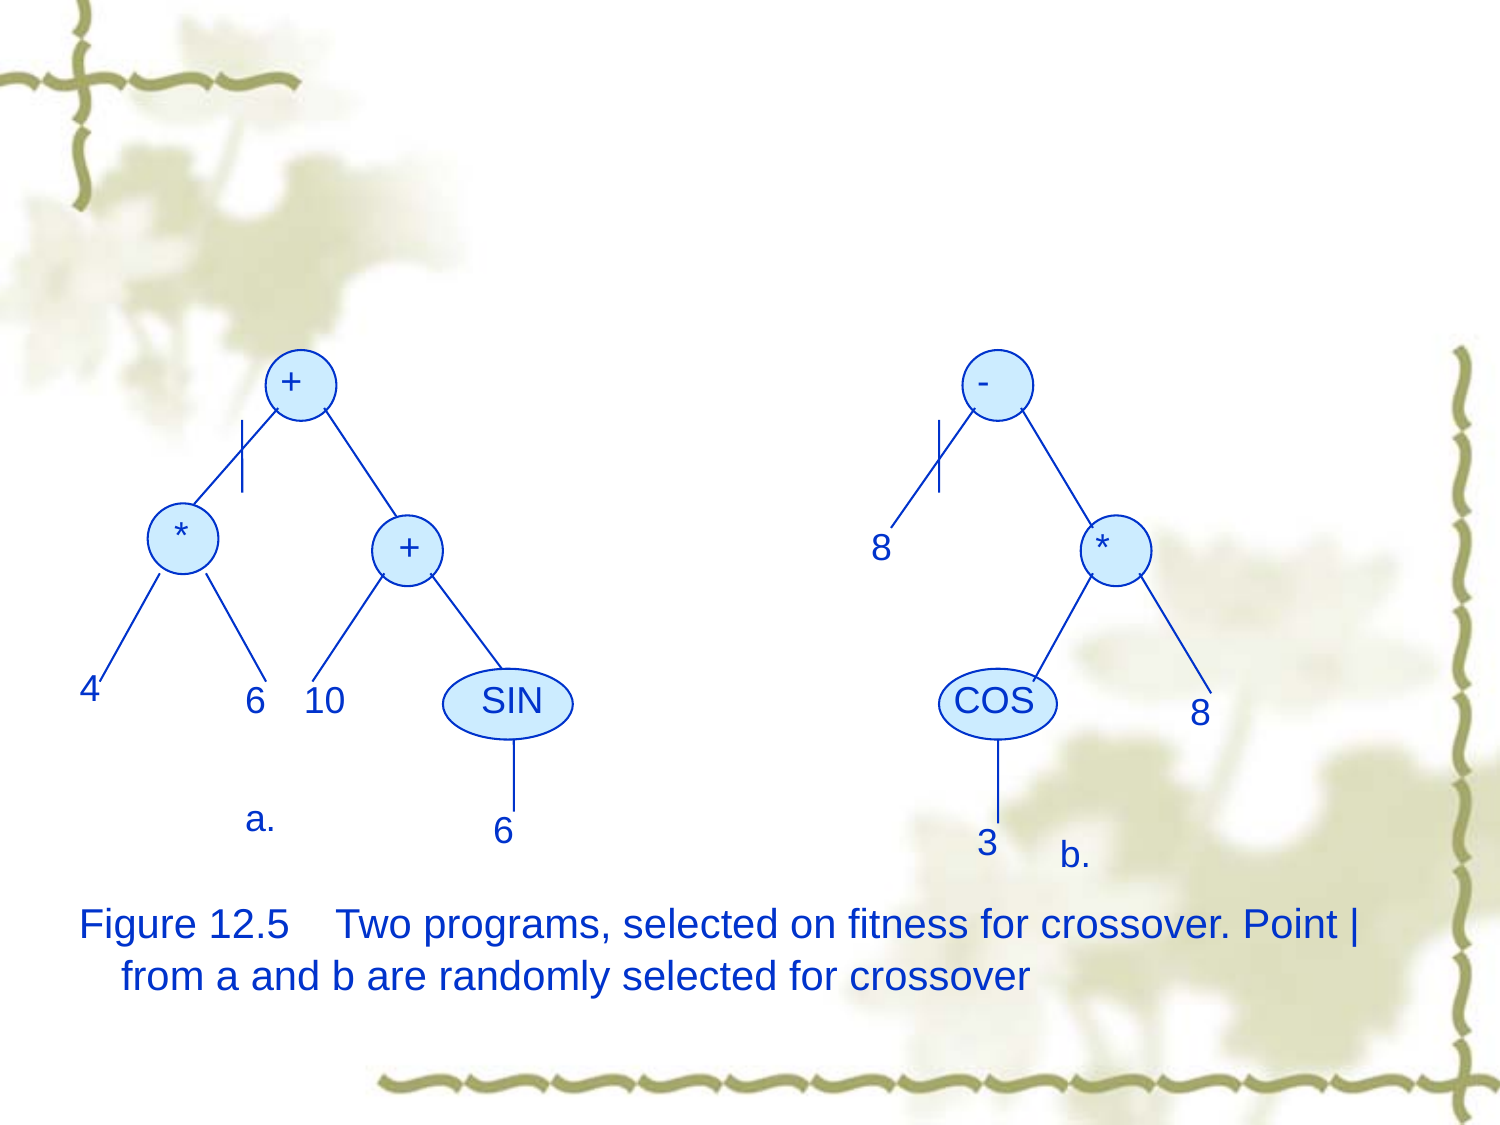

#
+

*
+

SIN
6

-

8

*

4
6
10

COS
8

a.
3
b.
 Figure 12.5    Two programs, selected on fitness for crossover. Point | from a and b are randomly selected for crossover